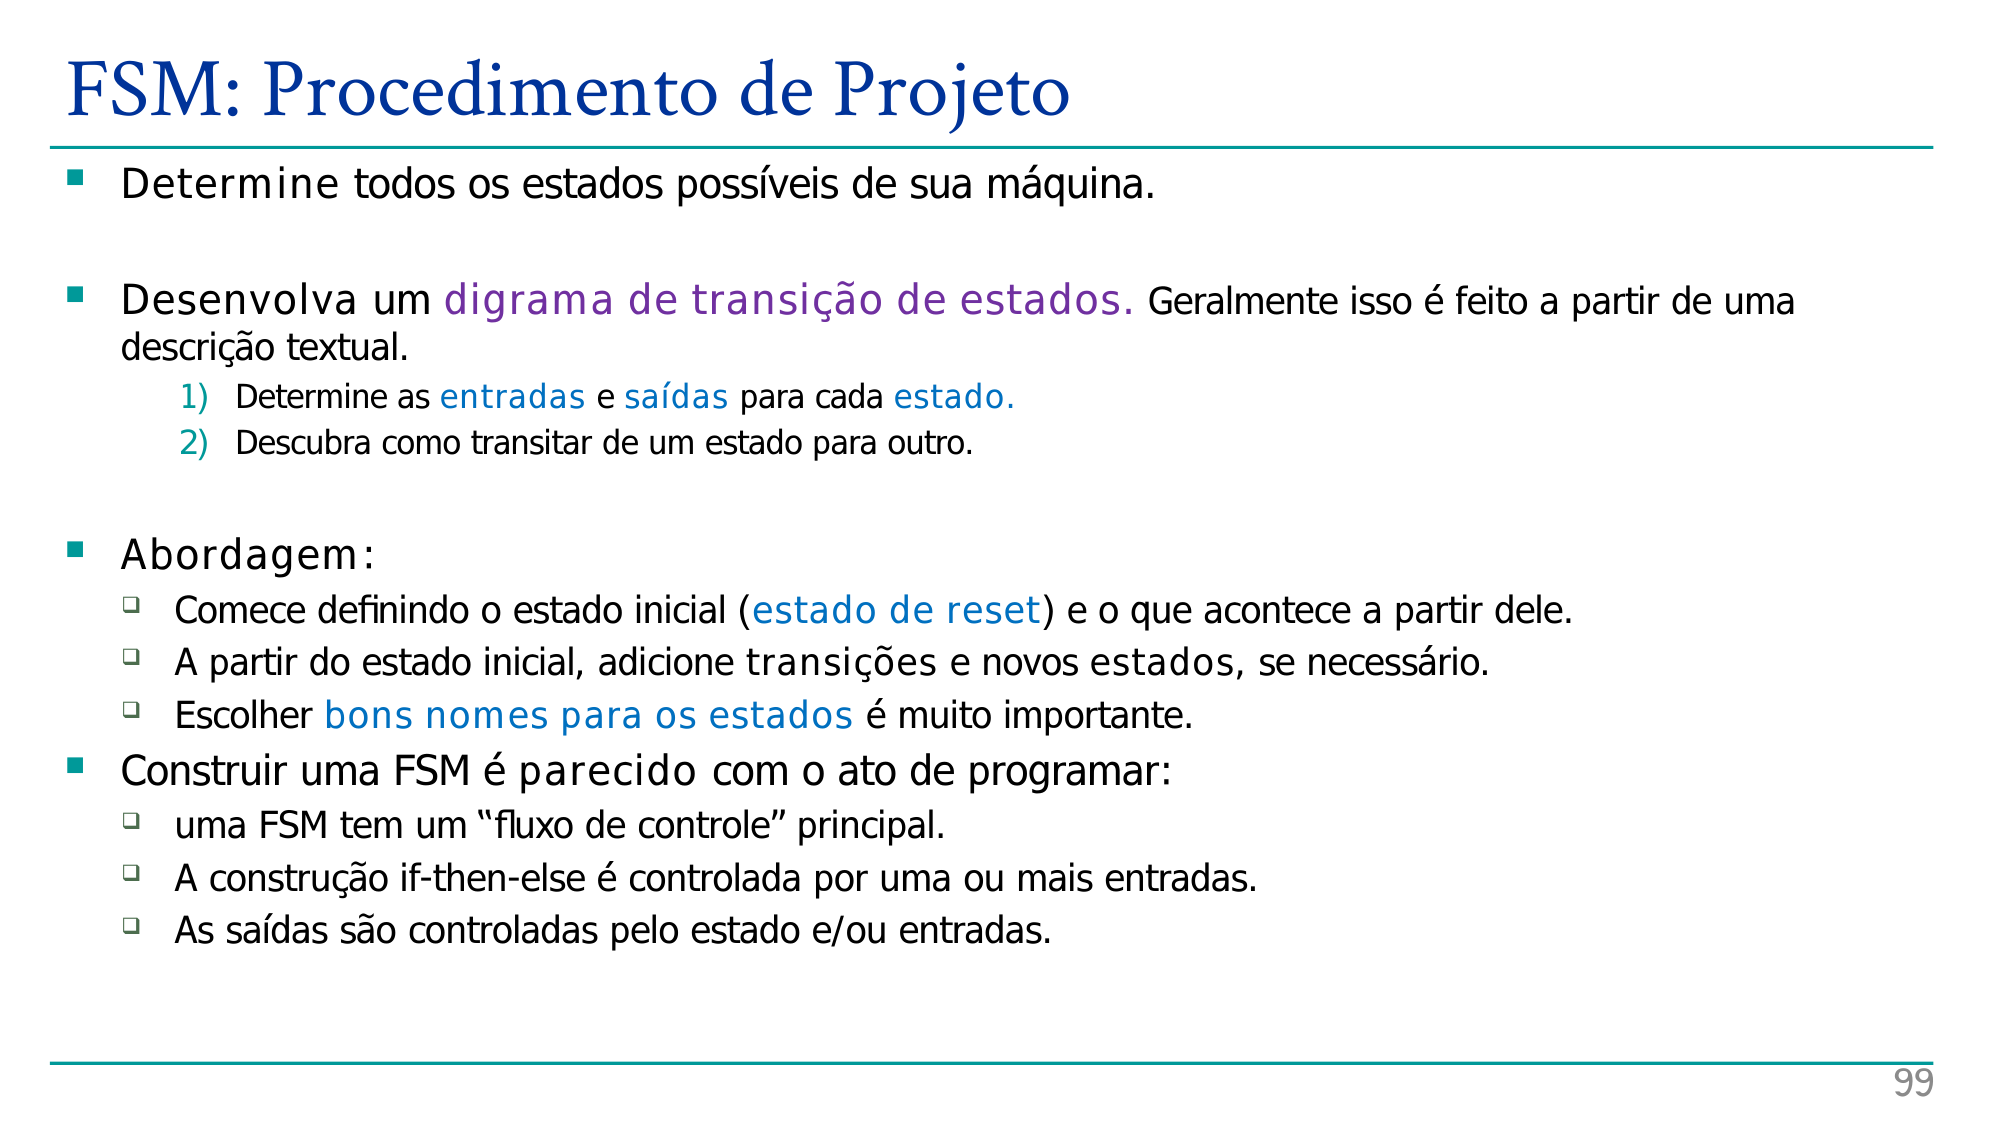

# FSM: Procedimento de Projeto
Determine todos os estados possíveis de sua máquina.

Desenvolva um digrama de transição de estados. Geralmente isso é feito a partir de uma descrição textual.
Determine as entradas e saídas para cada estado.
Descubra como transitar de um estado para outro.

Abordagem:
Comece definindo o estado inicial (estado de reset) e o que acontece a partir dele.
A partir do estado inicial, adicione transições e novos estados, se necessário.
Escolher bons nomes para os estados é muito importante.
Construir uma FSM é parecido com o ato de programar:
uma FSM tem um “fluxo de controle” principal.
A construção if-then-else é controlada por uma ou mais entradas.
As saídas são controladas pelo estado e/ou entradas.
99